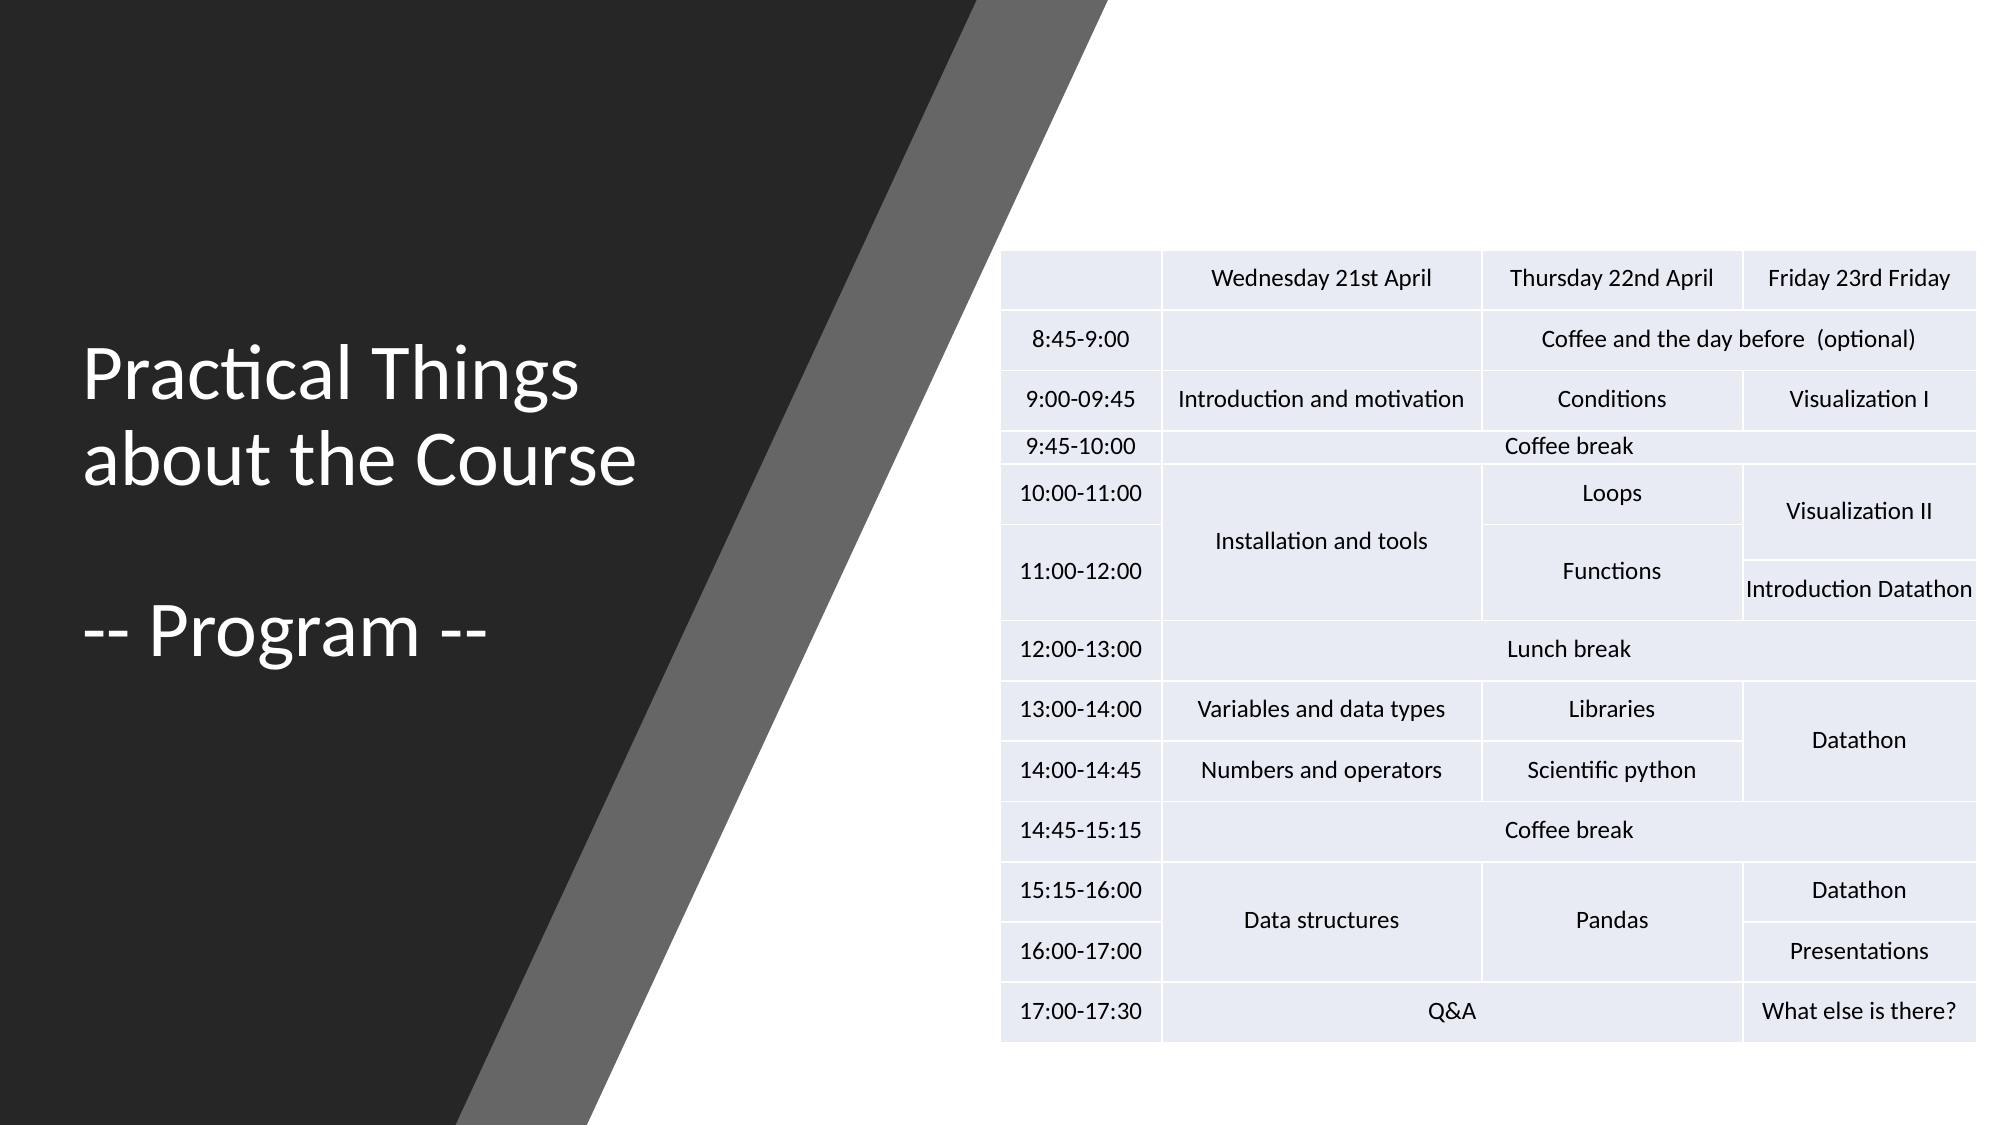

|  | Wednesday 21st April | Thursday 22nd April | Friday 23rd Friday |
| --- | --- | --- | --- |
| 8:45-9:00 |  | Coffee and the day before (optional) |  |
| 9:00-09:45 | Introduction and motivation | Conditions | Visualization I |
| 9:45-10:00 | Coffee break |  |  |
| 10:00-11:00 | Installation and tools | Loops | Visualization II |
| 11:00-12:00 |  | Functions |  |
|  |  |  | Introduction Datathon |
| 12:00-13:00 | Lunch break |  |  |
| 13:00-14:00 | Variables and data types | Libraries | Datathon |
| 14:00-14:45 | Numbers and operators | Scientific python |  |
| 14:45-15:15 | Coffee break |  |  |
| 15:15-16:00 | Data structures | Pandas | Datathon |
| 16:00-17:00 |  |  | Presentations |
| 17:00-17:30 | Q&A |  | What else is there? |
# Practical Things about the Course -- Program --